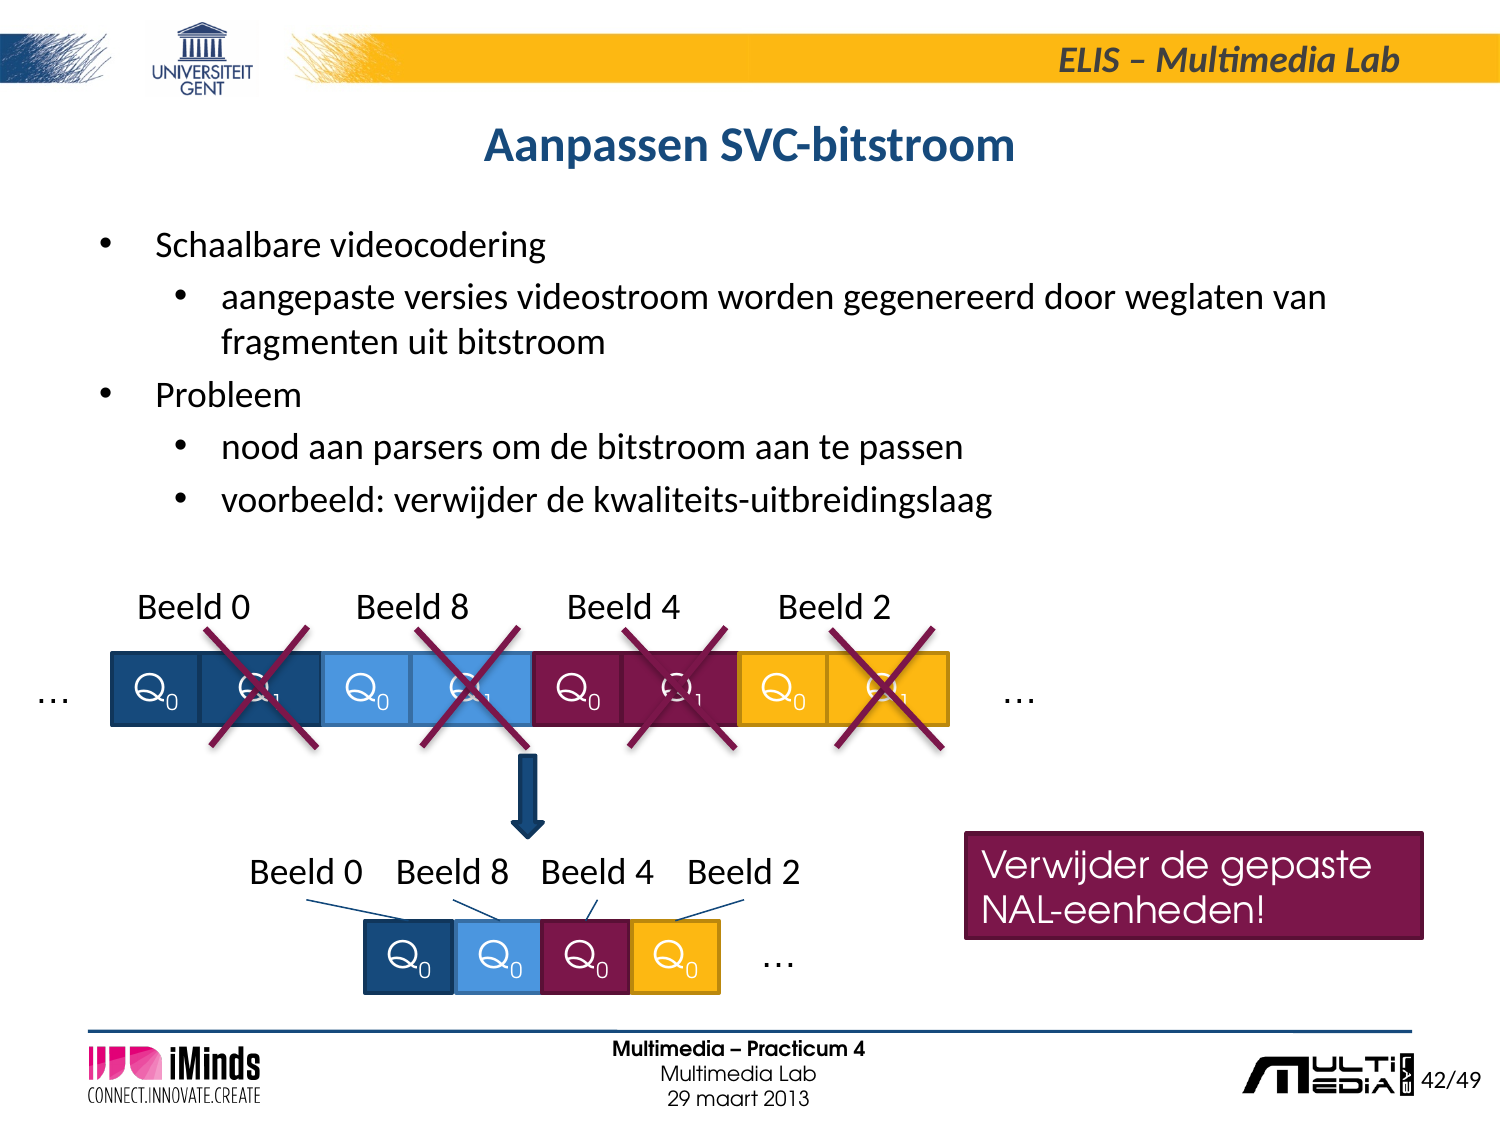

# Aanpassen SVC-bitstroom
Schaalbare videocodering
aangepaste versies videostroom worden gegenereerd door weglaten van fragmenten uit bitstroom
Probleem
nood aan parsers om de bitstroom aan te passen
voorbeeld: verwijder de kwaliteits-uitbreidingslaag

Beeld 0
Beeld 8
Beeld 4
Beeld 2
Q0
Q1
Q0
Q1
Q0
Q1
Q0
Q1
…
…

Verwijder de gepaste
NAL-eenheden!
Beeld 0
Beeld 8
Beeld 4
Beeld 2
Q0
Q0
Q0
Q0
…